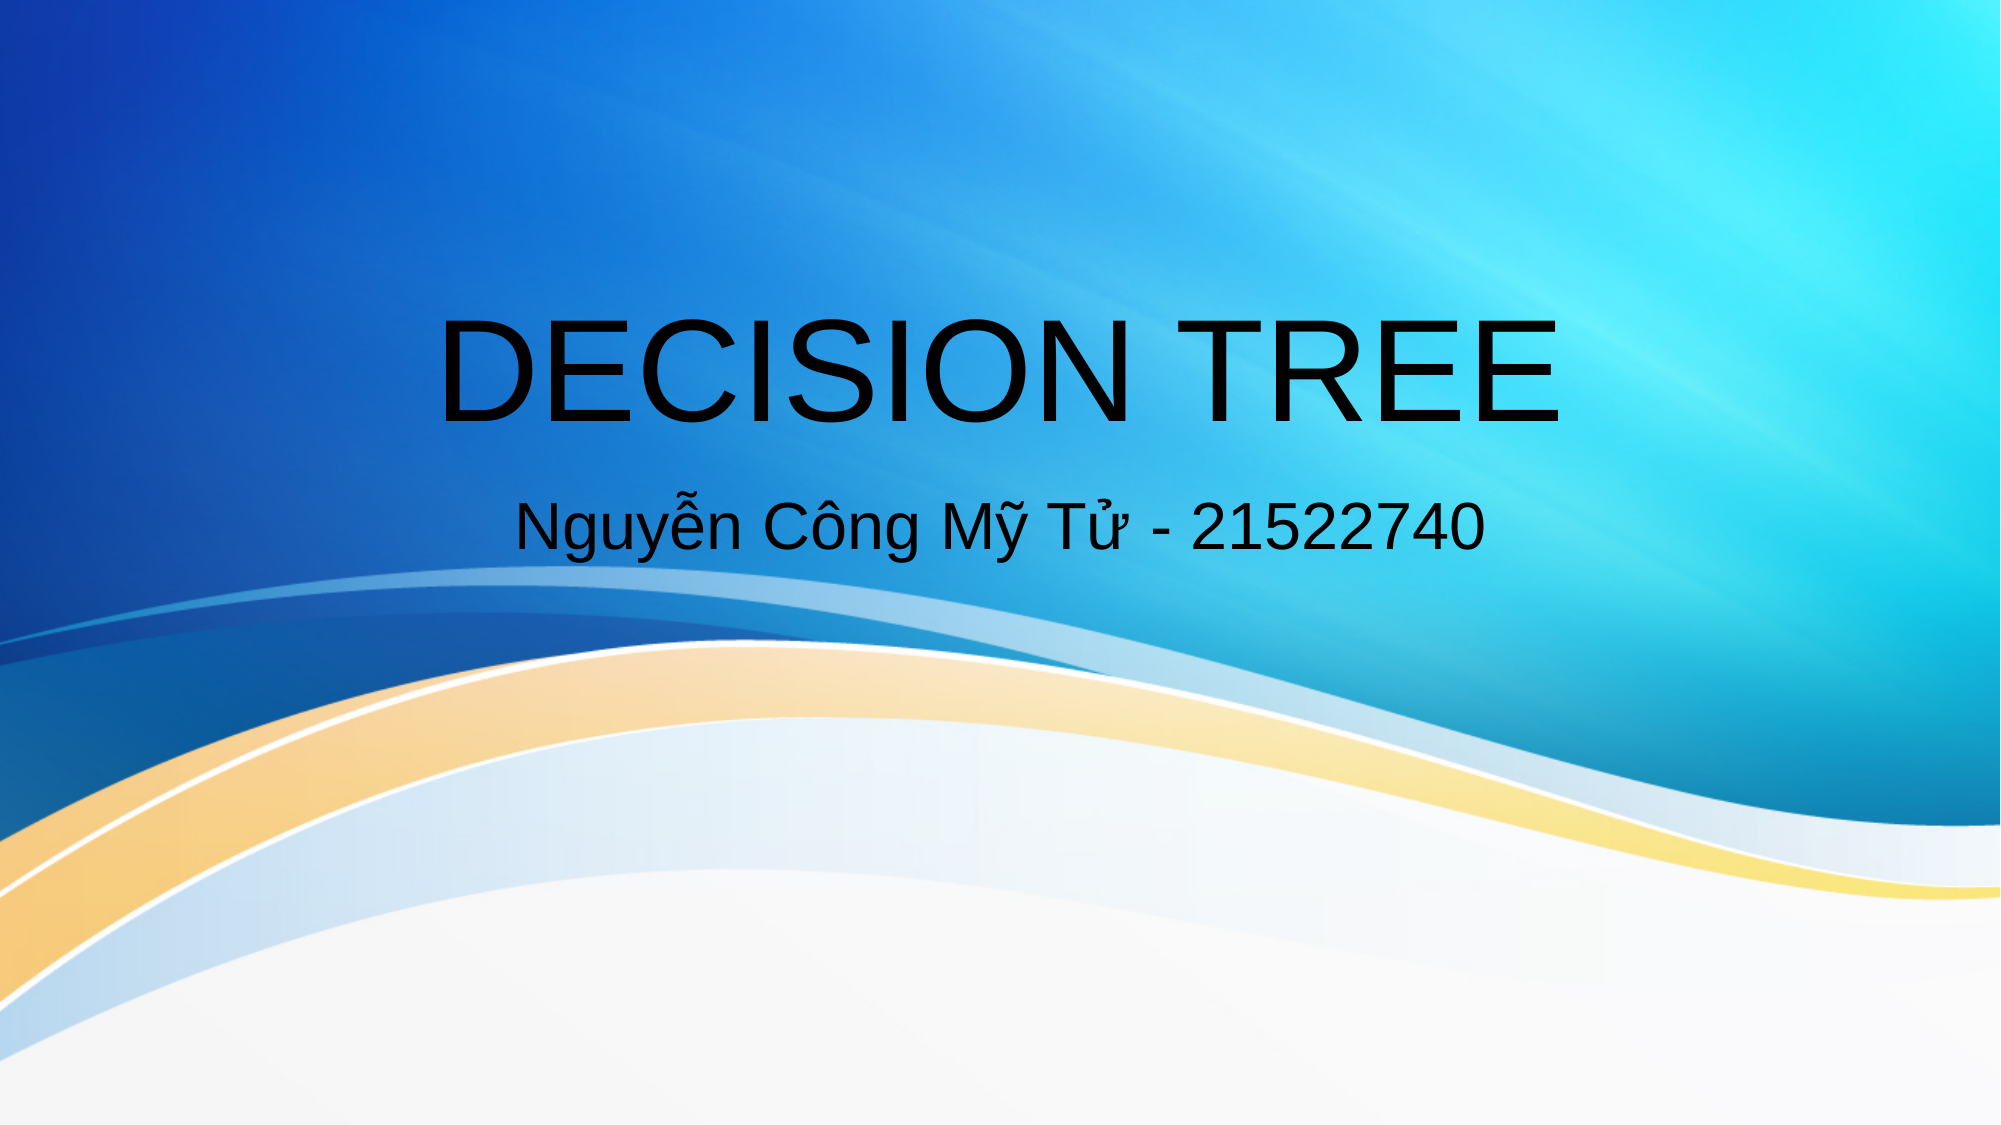

# DECISION TREE
Nguyễn Công Mỹ Tử - 21522740